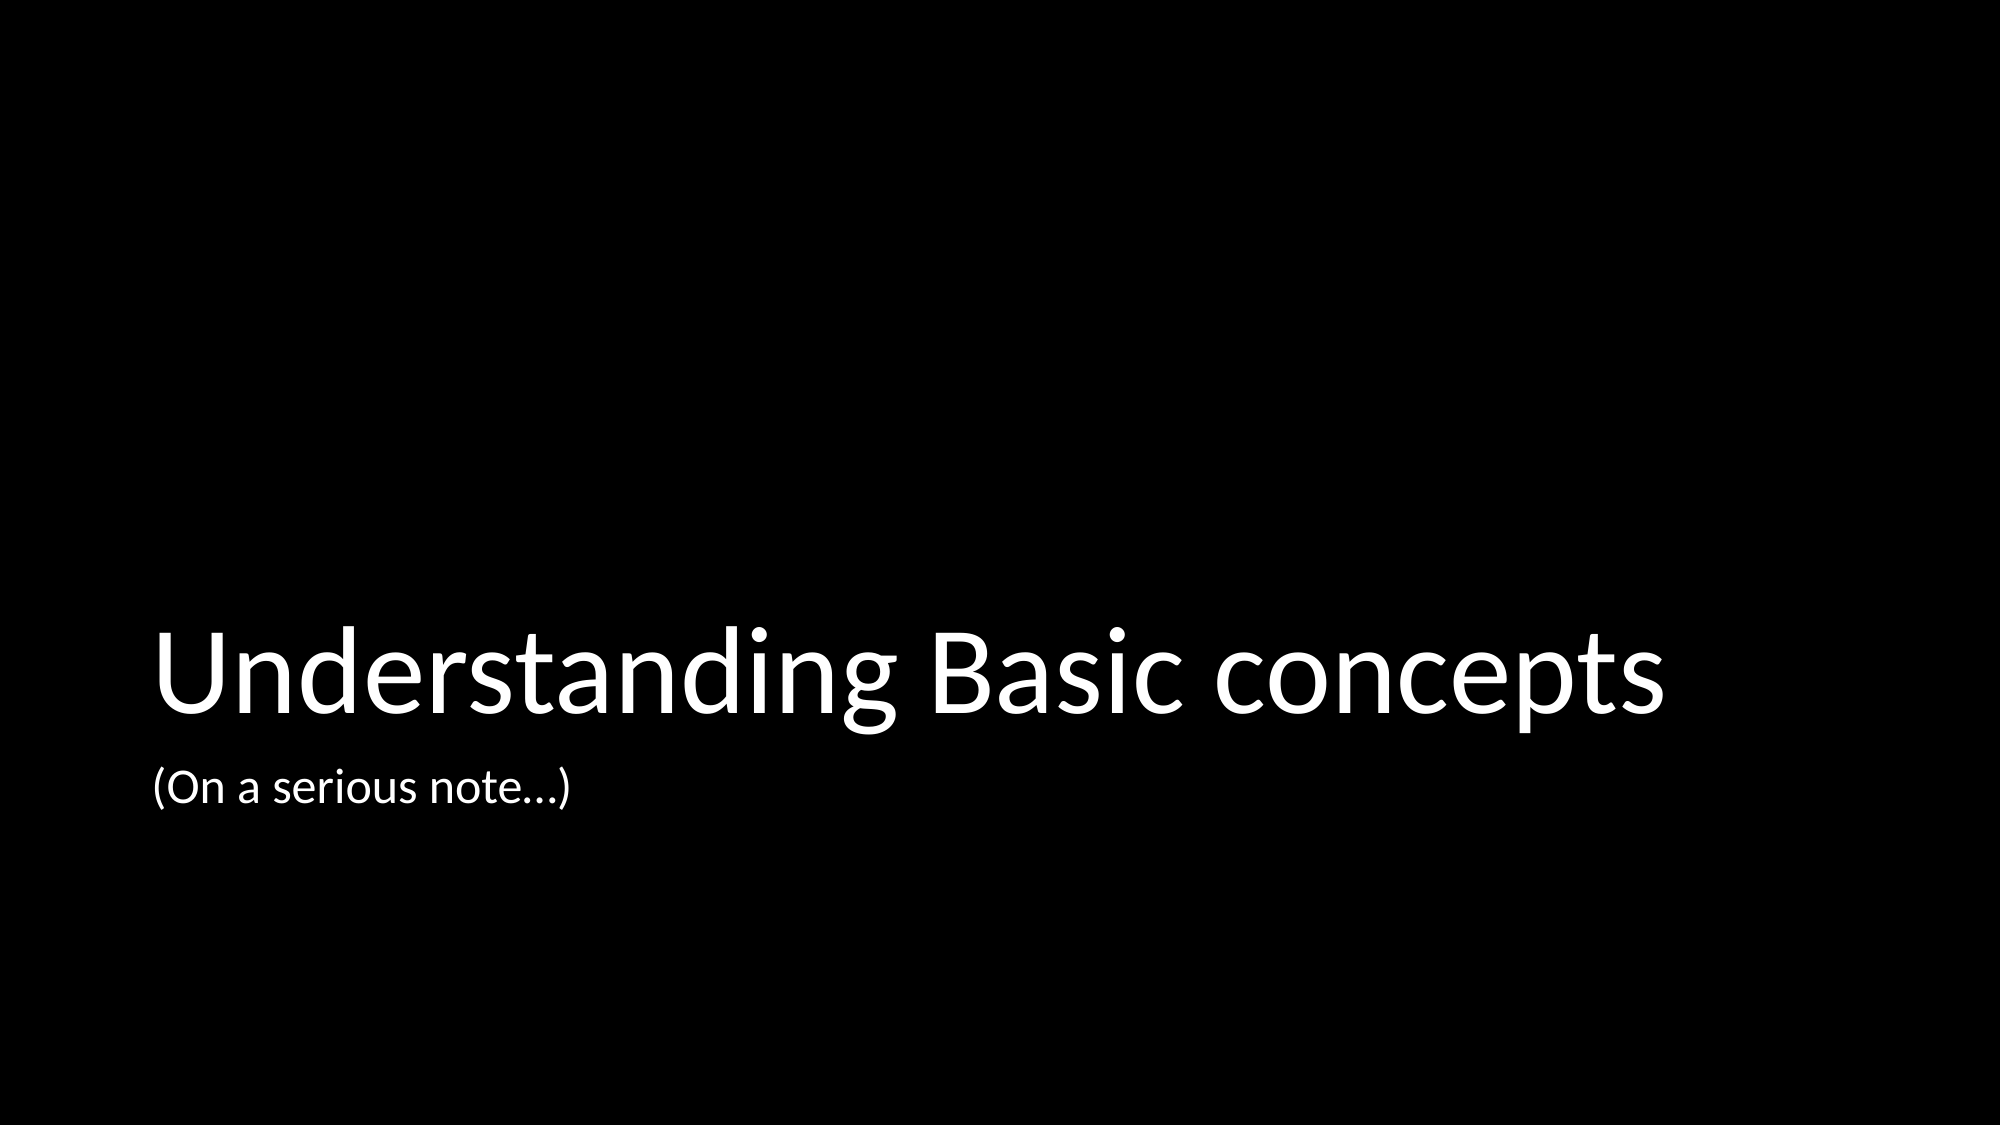

# Understanding Basic concepts
(On a serious note…)